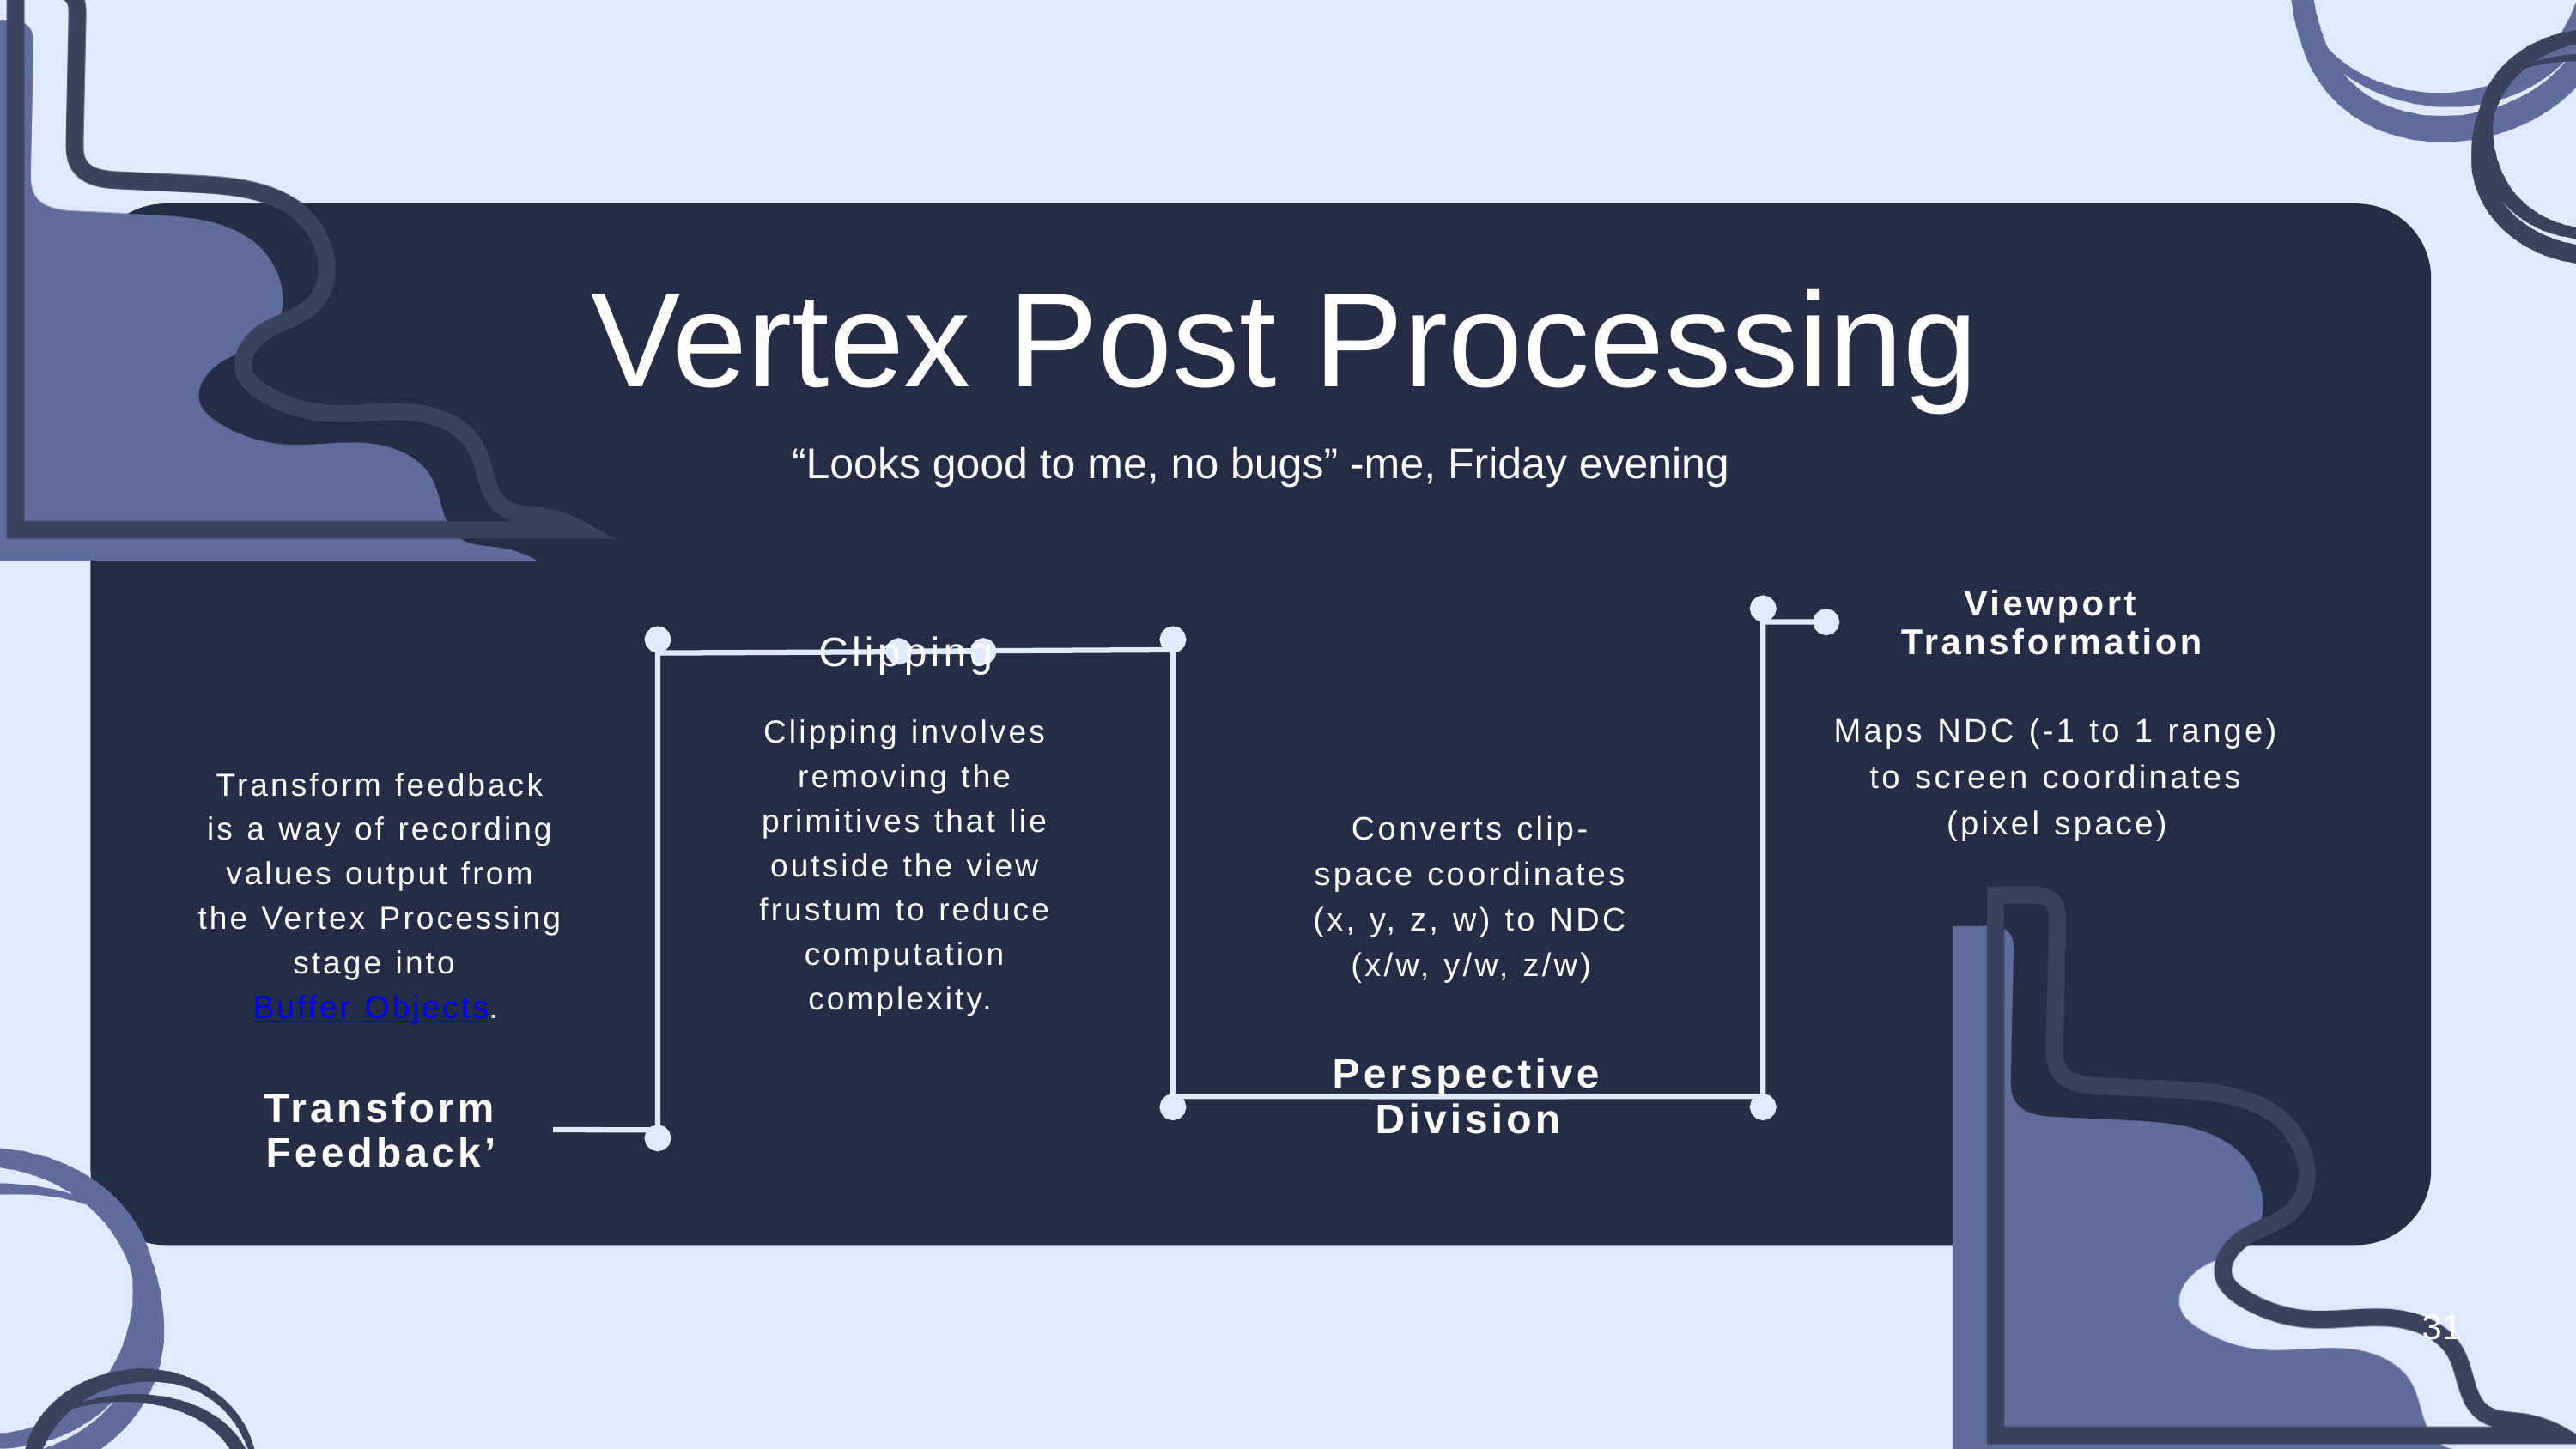

Vertex Post Processing
“Looks good to me, no bugs” -me, Friday evening
Viewport Transformation

Clipping

Maps NDC (-1 to 1 range) to screen coordinates (pixel space)
Clipping involves removing the primitives that lie outside the view frustum to reduce computation complexity.
Transform feedback is a way of recording values output from the Vertex Processing stage into Buffer Objects.
Converts clip-space coordinates (x, y, z, w) to NDC (x/w, y/w, z/w)

Perspective Division
Transform Feedback’

31